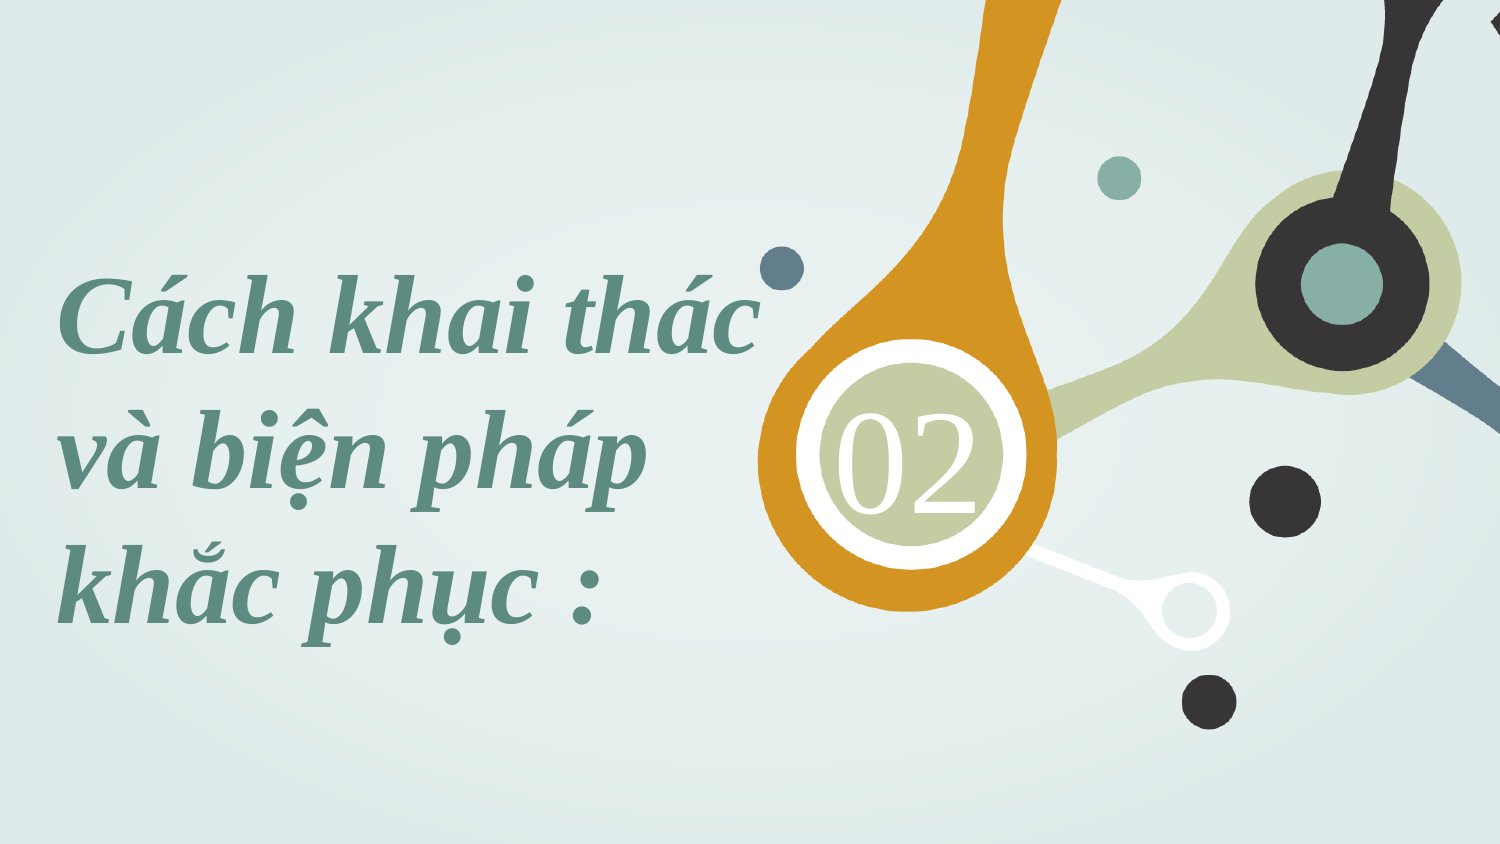

# Cách khai thác và biện pháp khắc phục :
02